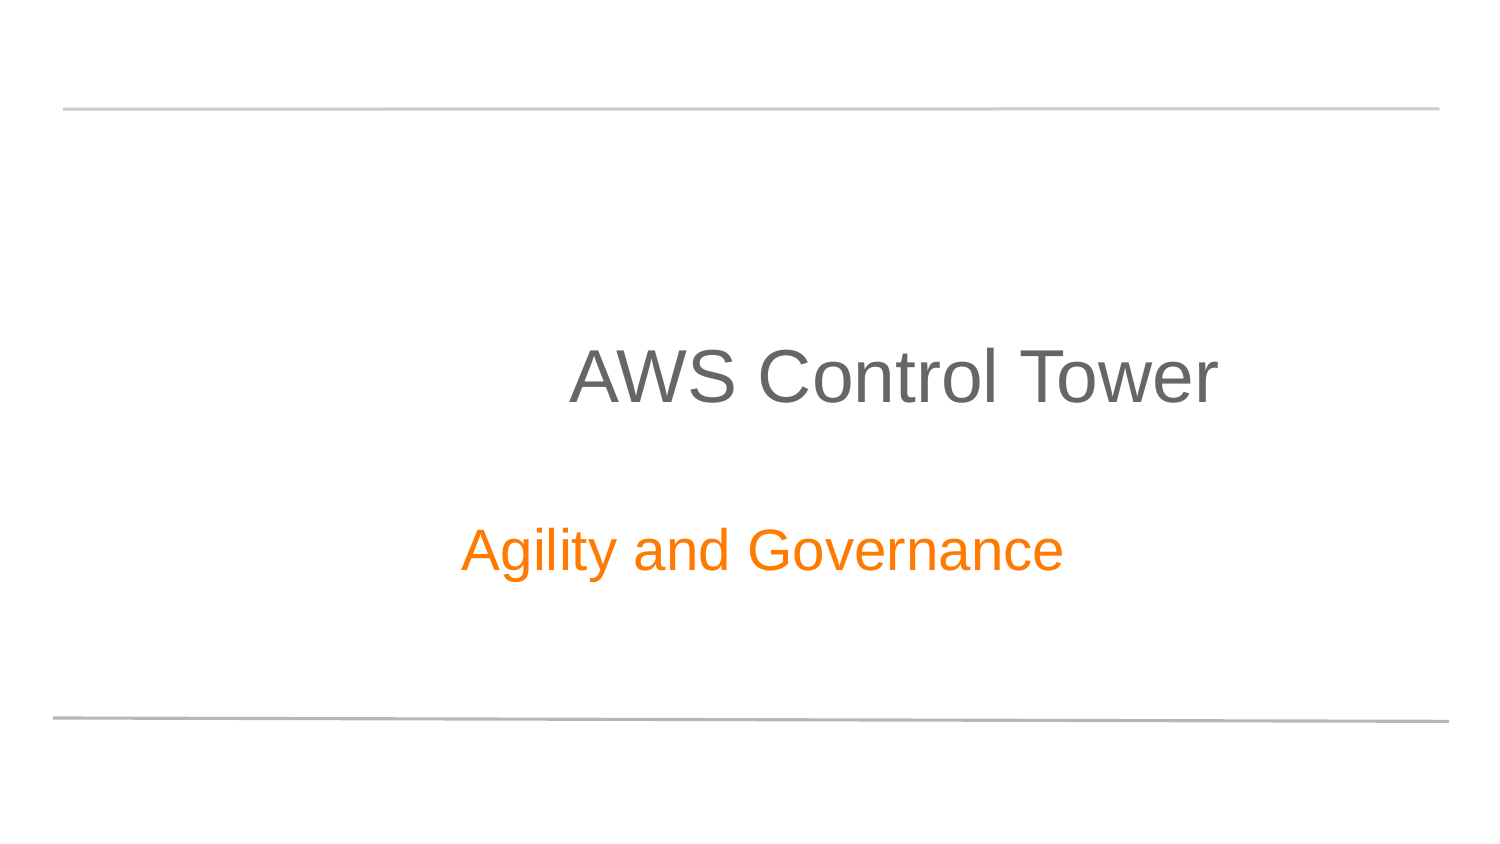

# AWS Control Tower
        Agility and Governance